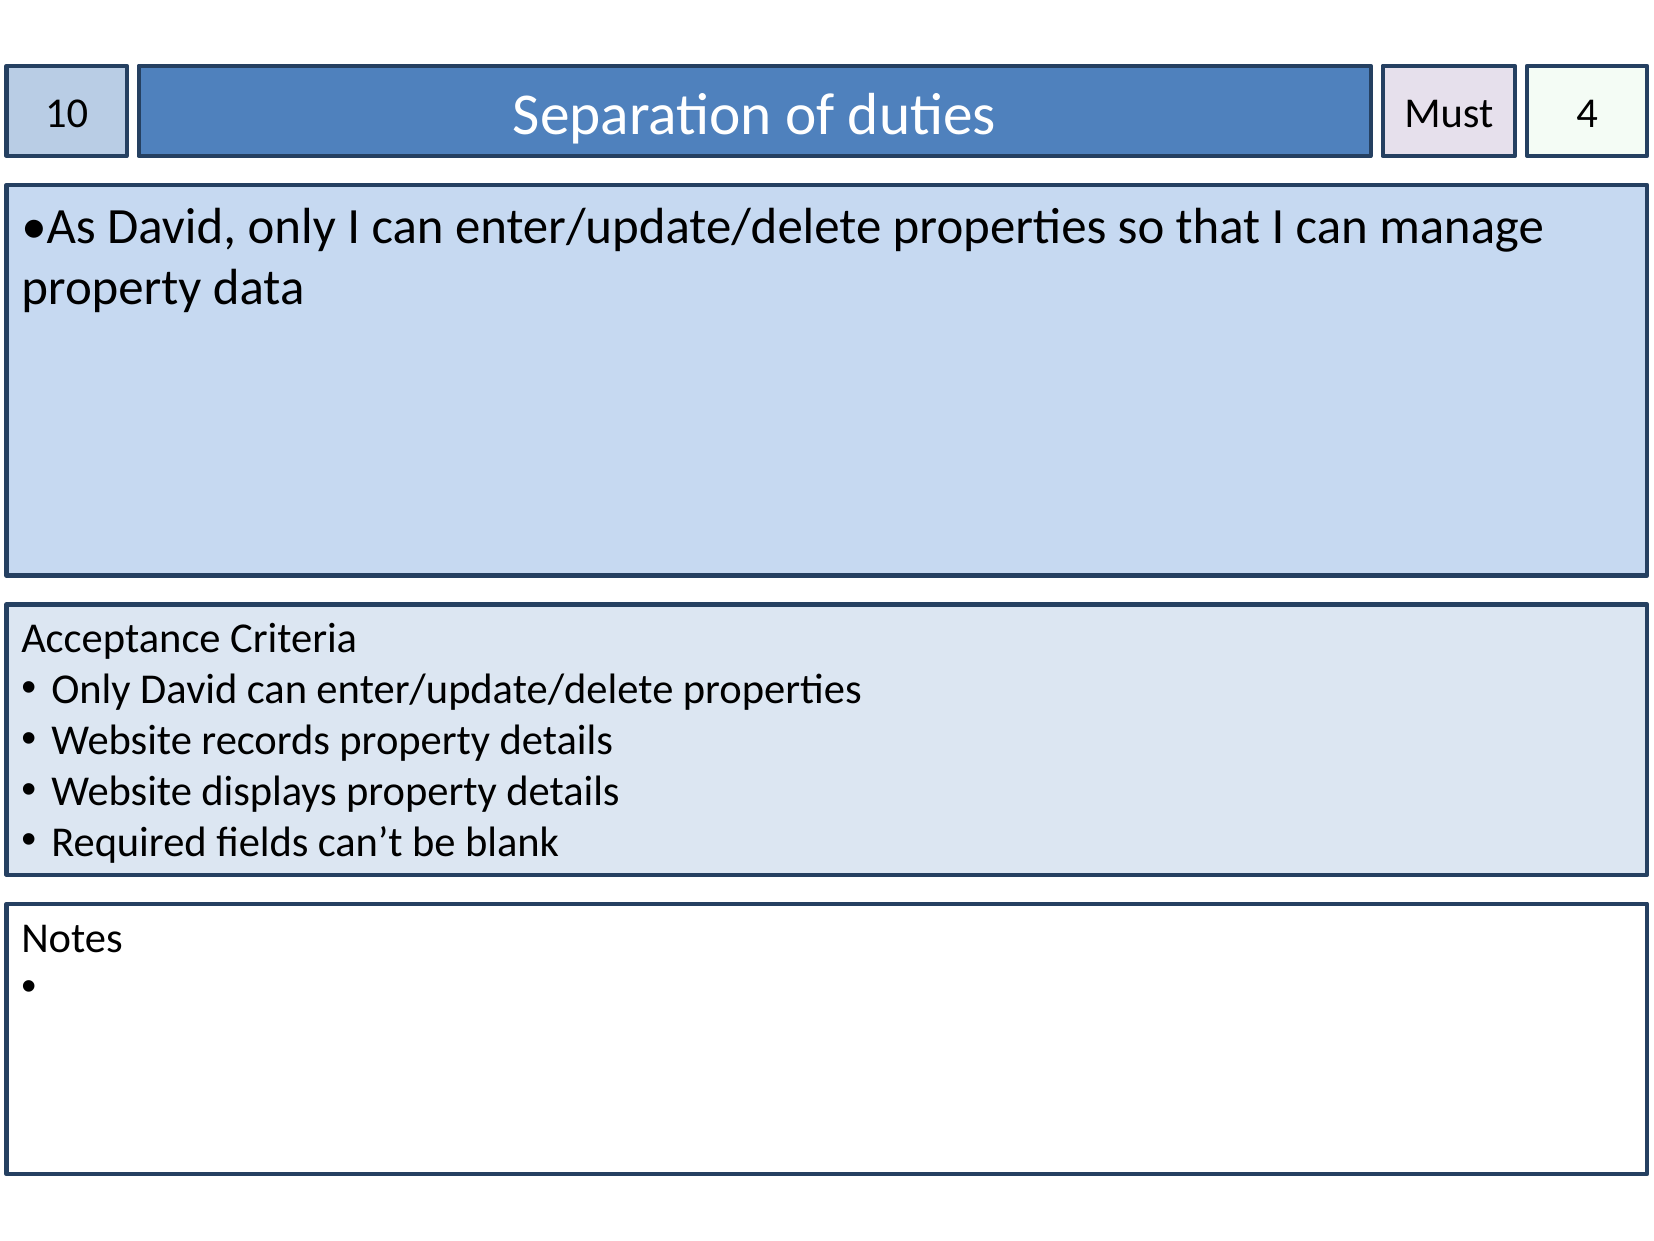

10
Separation of duties
Must
4
•As David, only I can enter/update/delete properties so that I can manage property data
Acceptance Criteria
Only David can enter/update/delete properties
Website records property details
Website displays property details
Required fields can’t be blank
Notes